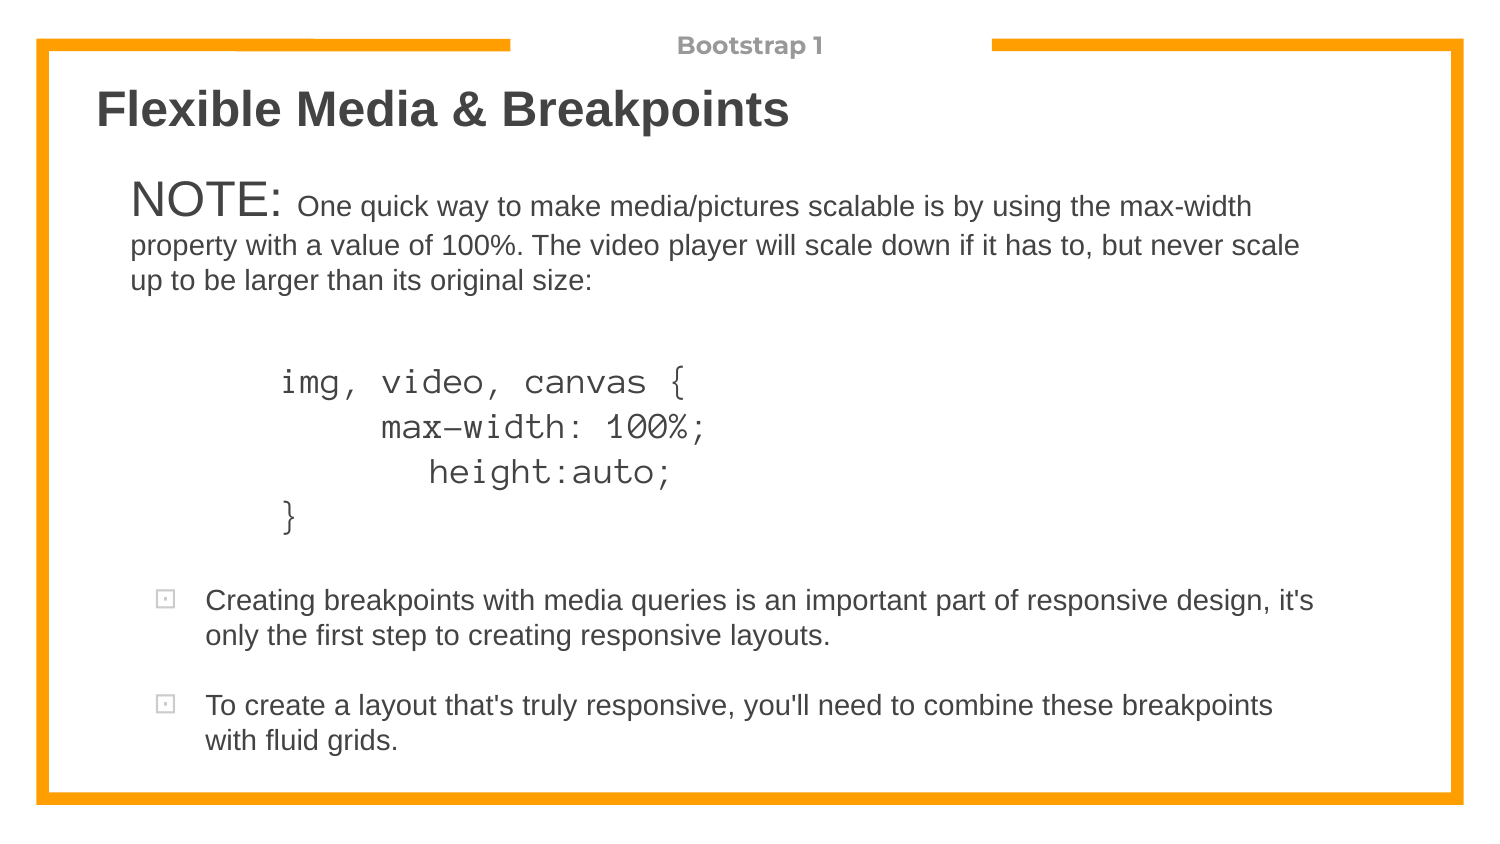

# Bootstrap 1
Flexible Media & Breakpoints

NOTE: One quick way to make media/pictures scalable is by using the max-width property with a value of 100%. The video player will scale down if it has to, but never scale up to be larger than its original size:

img, video, canvas {
     max-width: 100%;
	height:auto;
}

Creating breakpoints with media queries is an important part of responsive design, it's only the first step to creating responsive layouts.

To create a layout that's truly responsive, you'll need to combine these breakpoints with fluid grids.